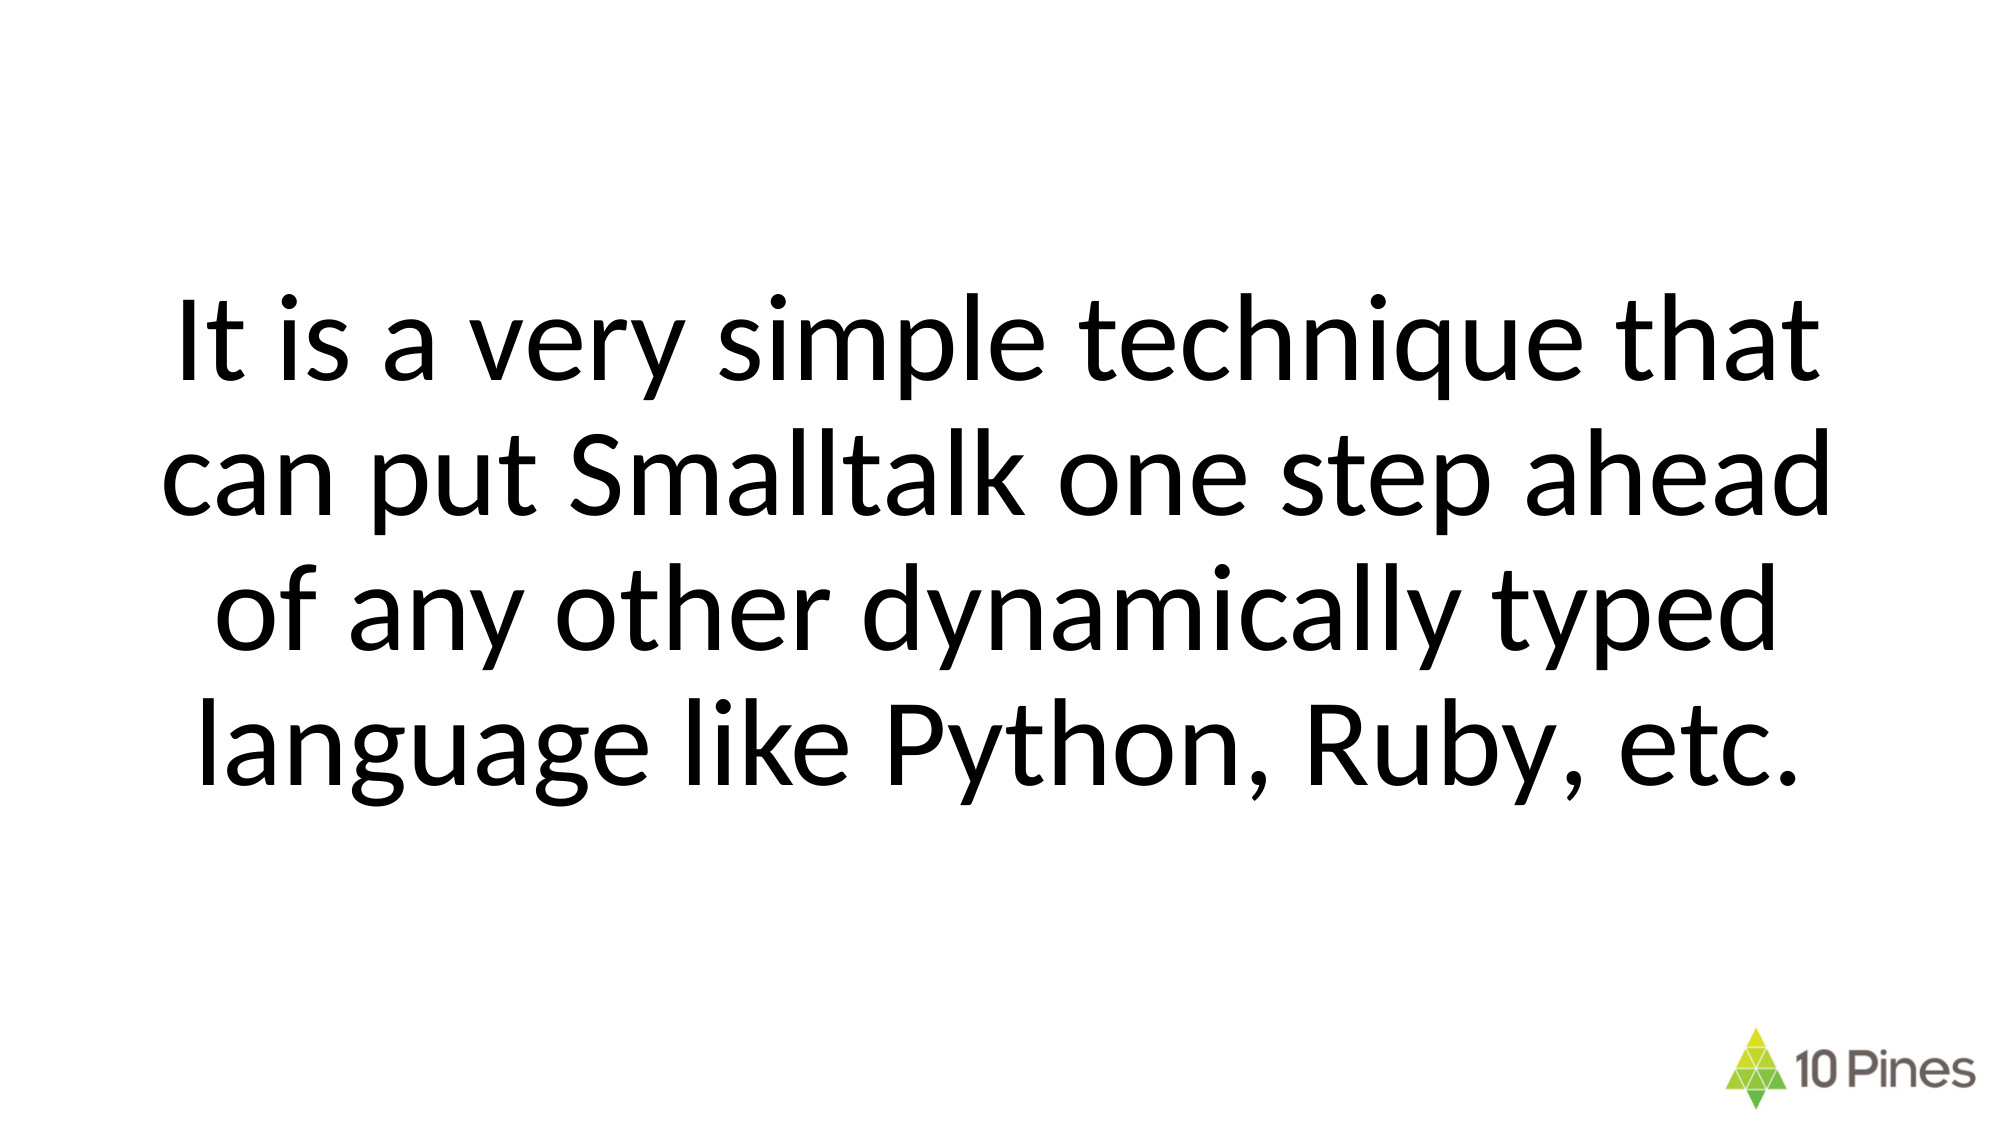

# It is a very simple technique that can put Smalltalk one step ahead of any other dynamically typed language like Python, Ruby, etc.